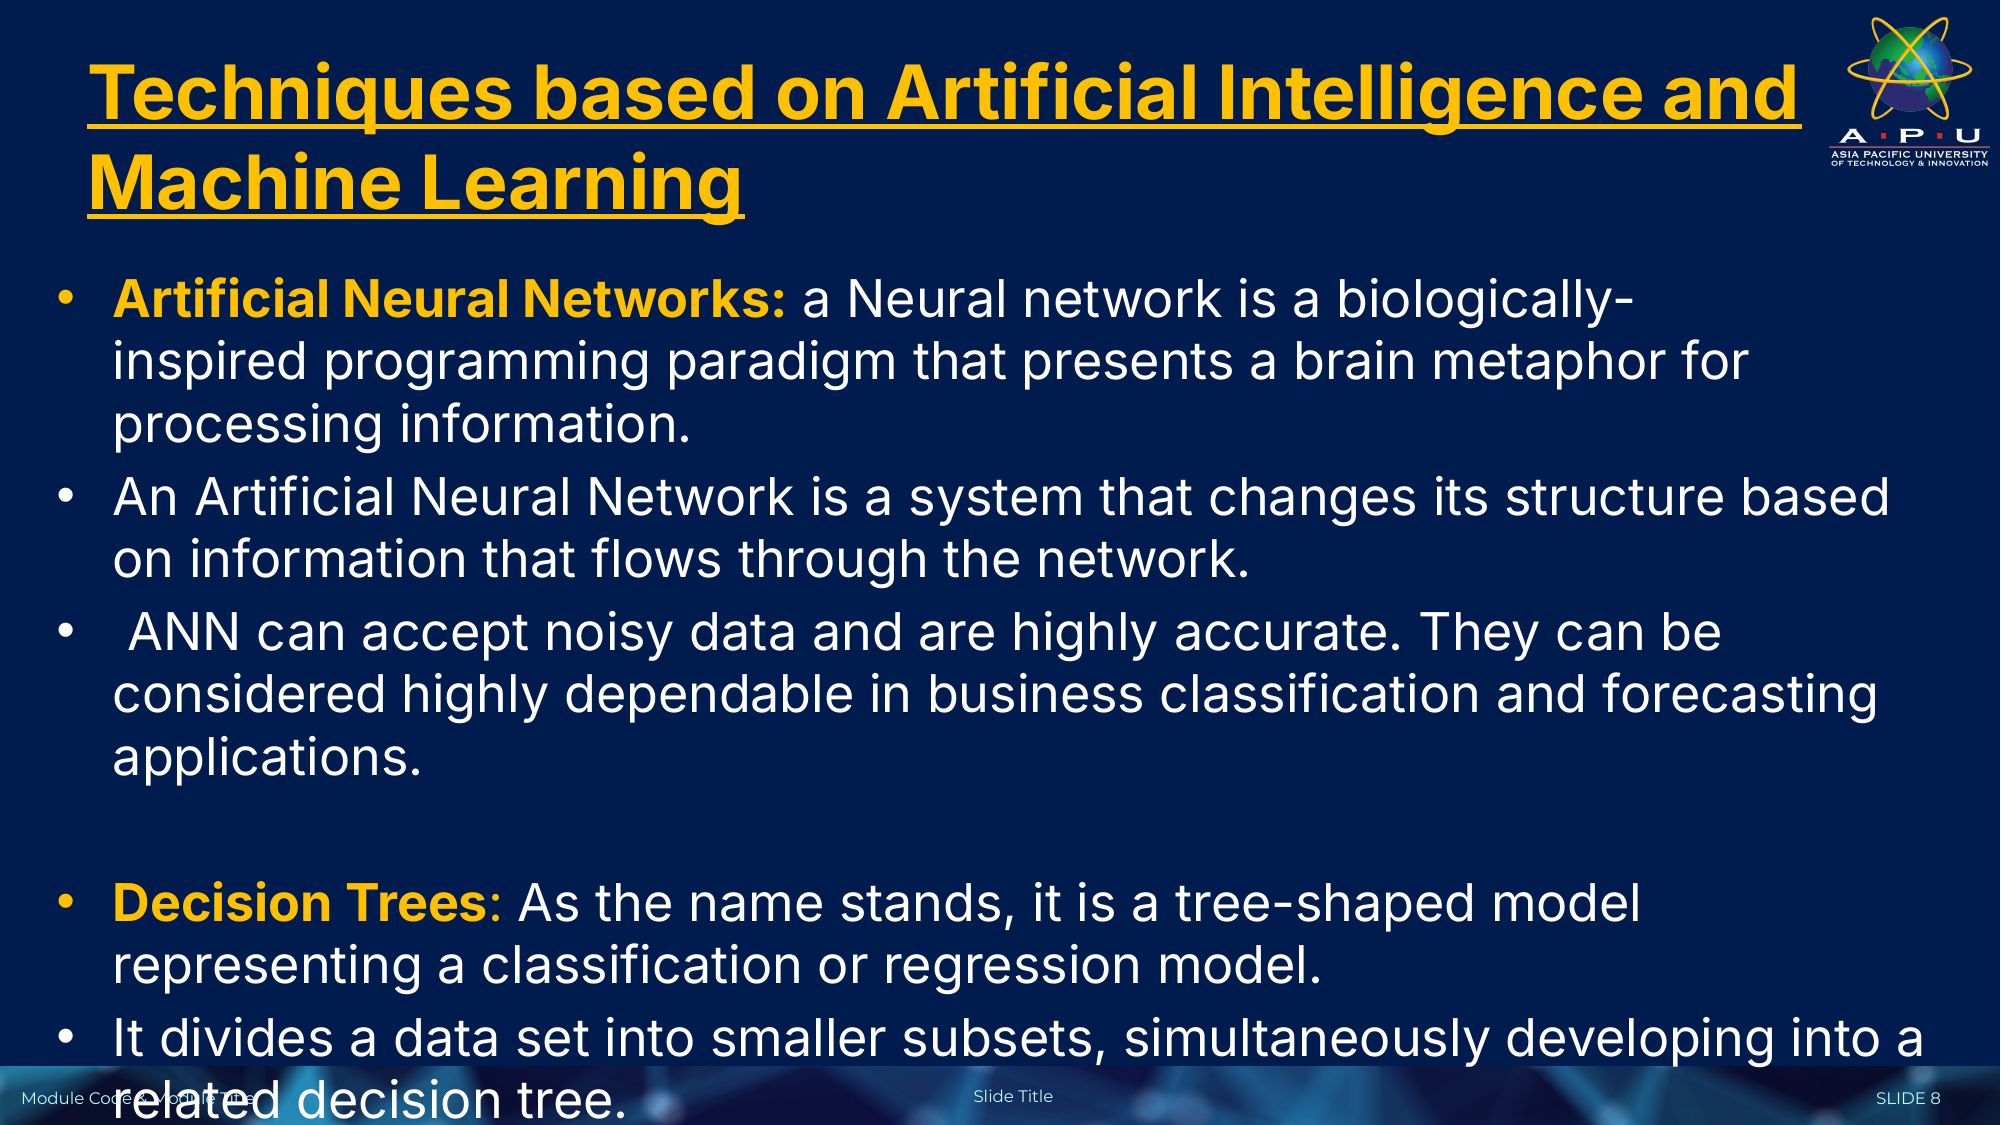

Techniques based on Artificial Intelligence and Machine Learning

Artificial Neural Networks: a Neural network is a biologically-inspired programming paradigm that presents a brain metaphor for processing information.
An Artificial Neural Network is a system that changes its structure based on information that flows through the network.
 ANN can accept noisy data and are highly accurate. They can be considered highly dependable in business classification and forecasting applications.

Decision Trees: As the name stands, it is a tree-shaped model representing a classification or regression model.
It divides a data set into smaller subsets, simultaneously developing into a related decision tree.